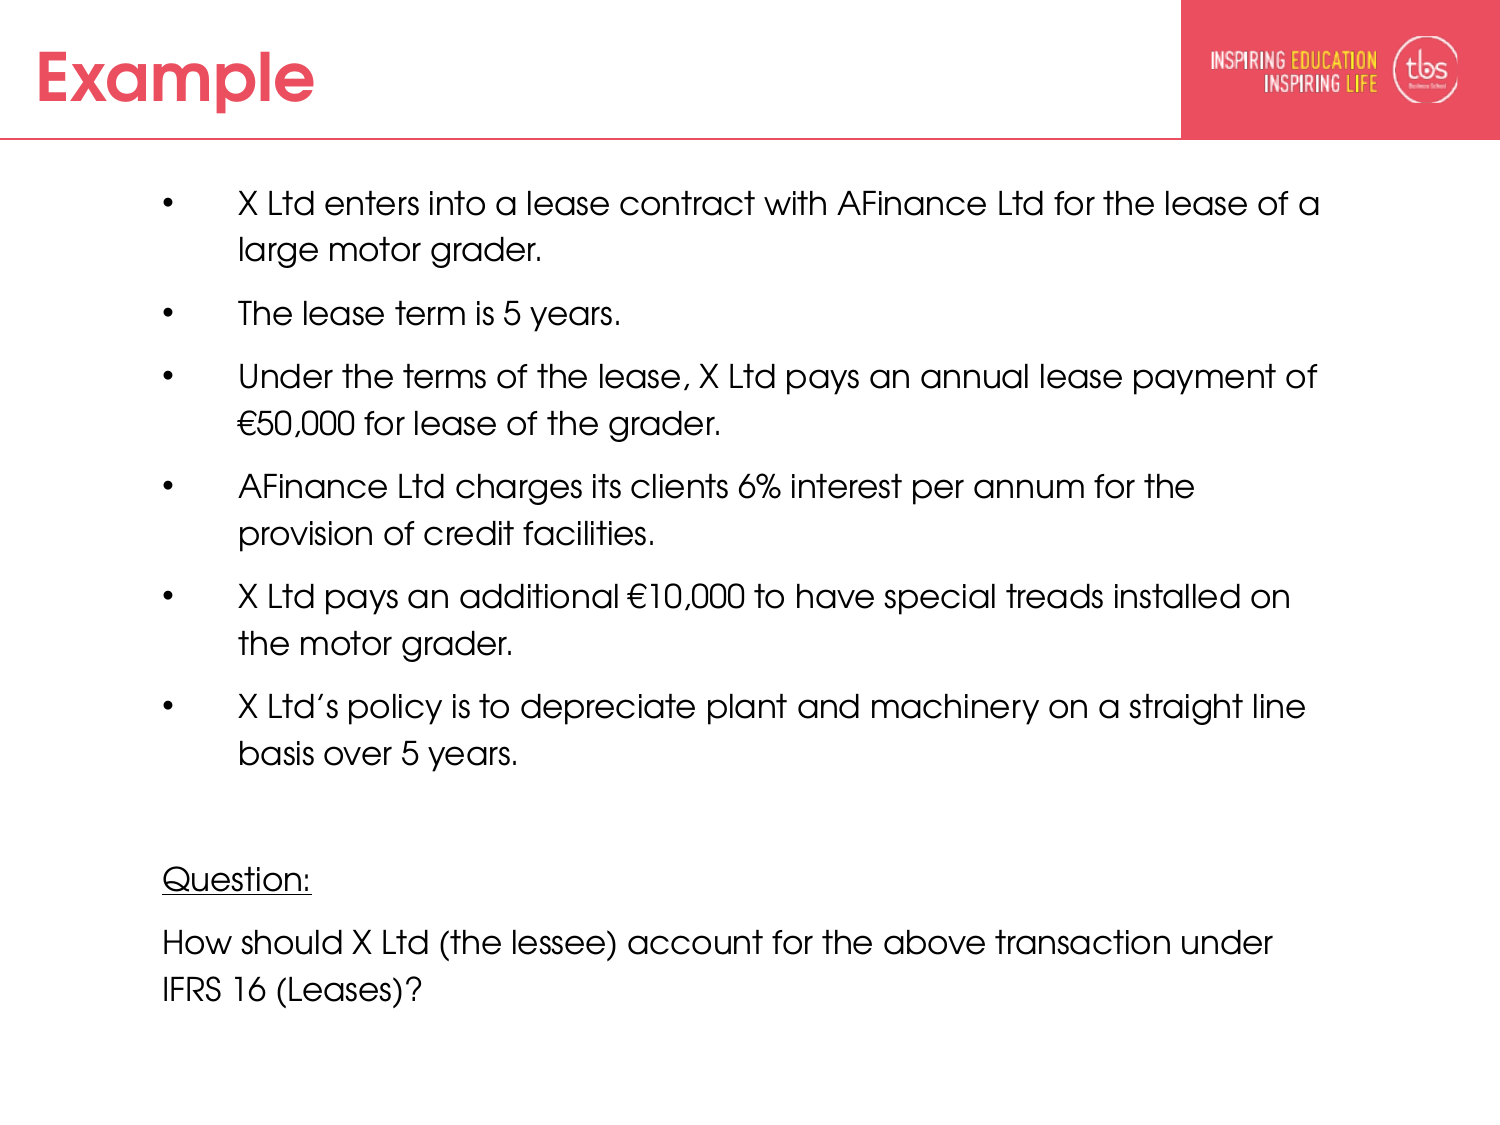

Example
X Ltd enters into a lease contract with AFinance Ltd for the lease of a large motor grader.
The lease term is 5 years.
Under the terms of the lease, X Ltd pays an annual lease payment of €50,000 for lease of the grader.
AFinance Ltd charges its clients 6% interest per annum for the provision of credit facilities.
X Ltd pays an additional €10,000 to have special treads installed on the motor grader.
X Ltd’s policy is to depreciate plant and machinery on a straight line basis over 5 years.

Question:
How should X Ltd (the lessee) account for the above transaction under IFRS 16 (Leases)?